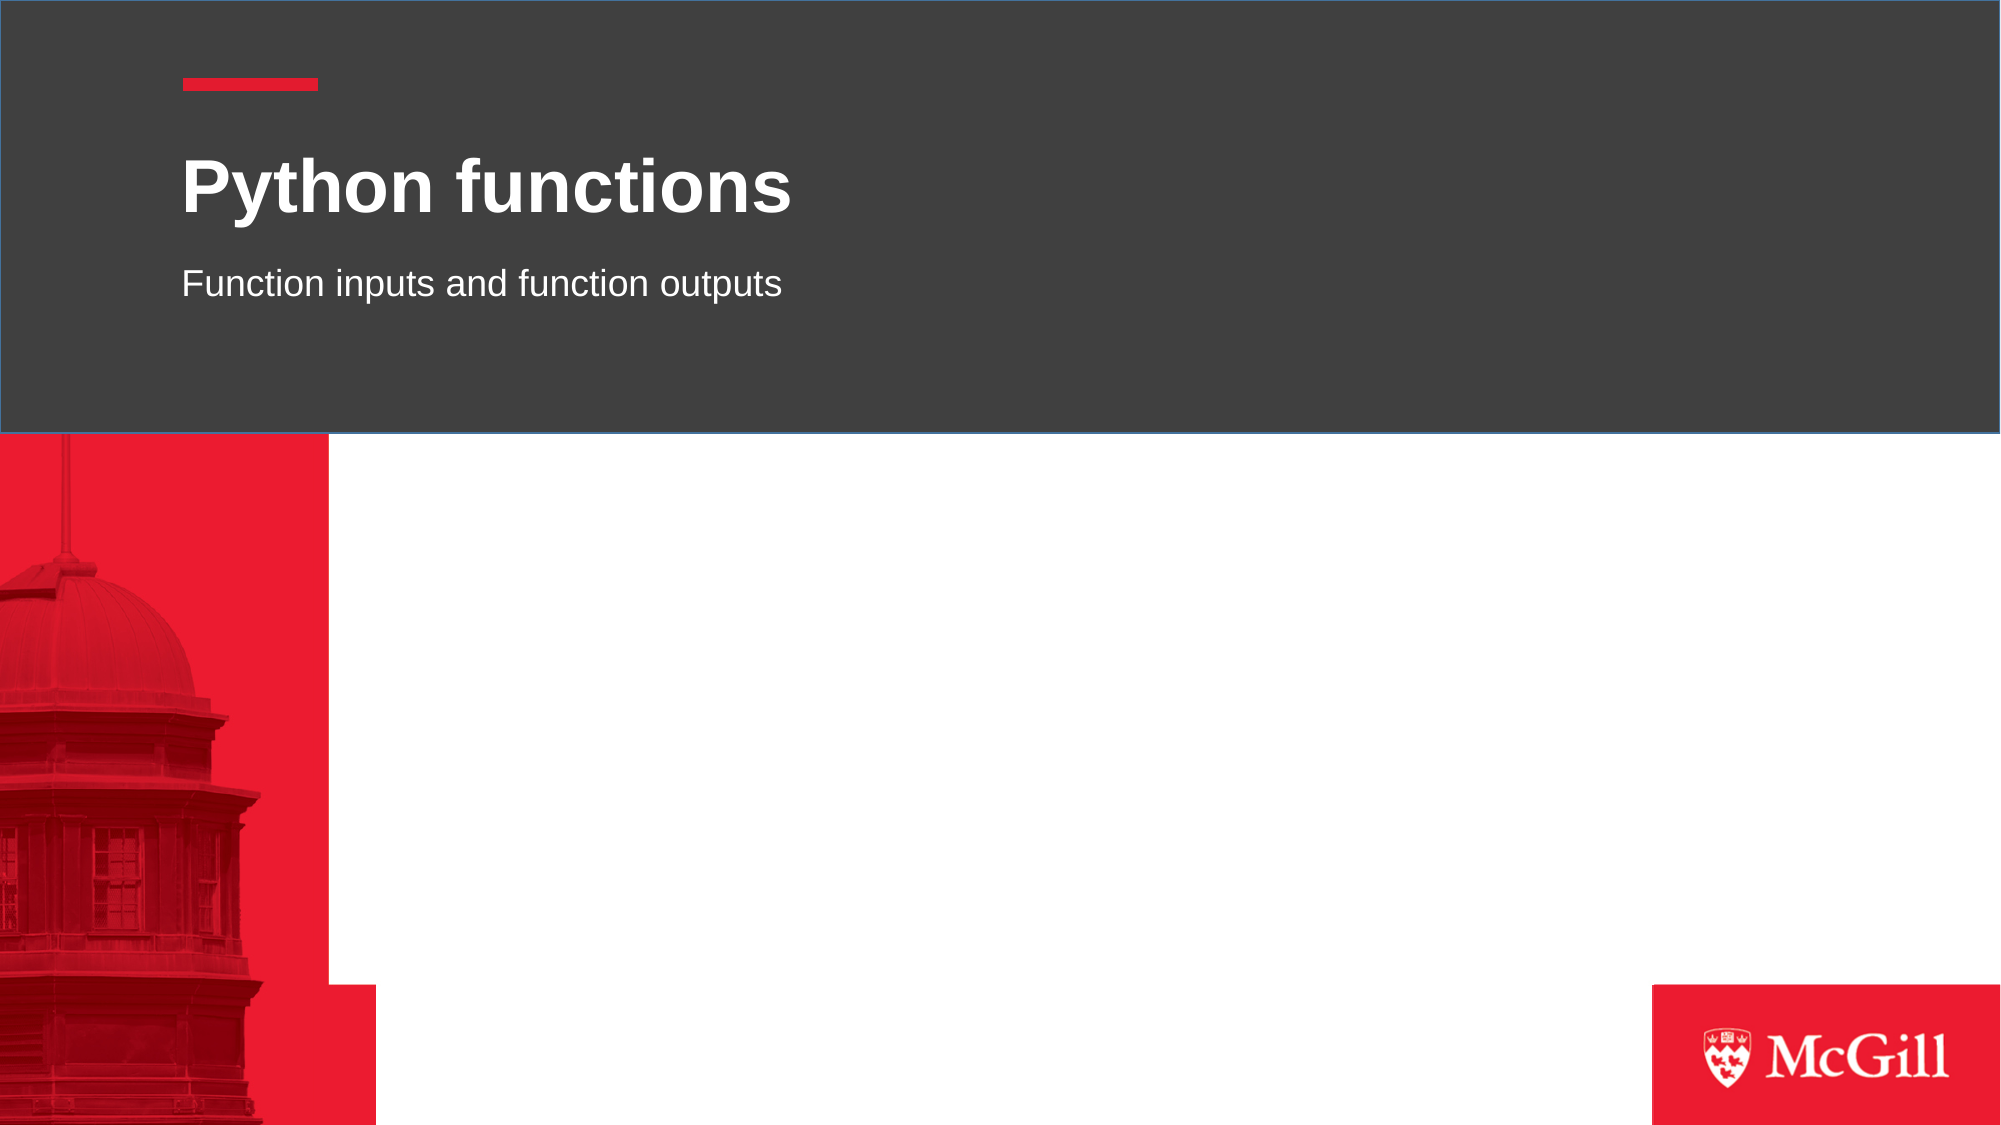

# Python functions
Function inputs and function outputs